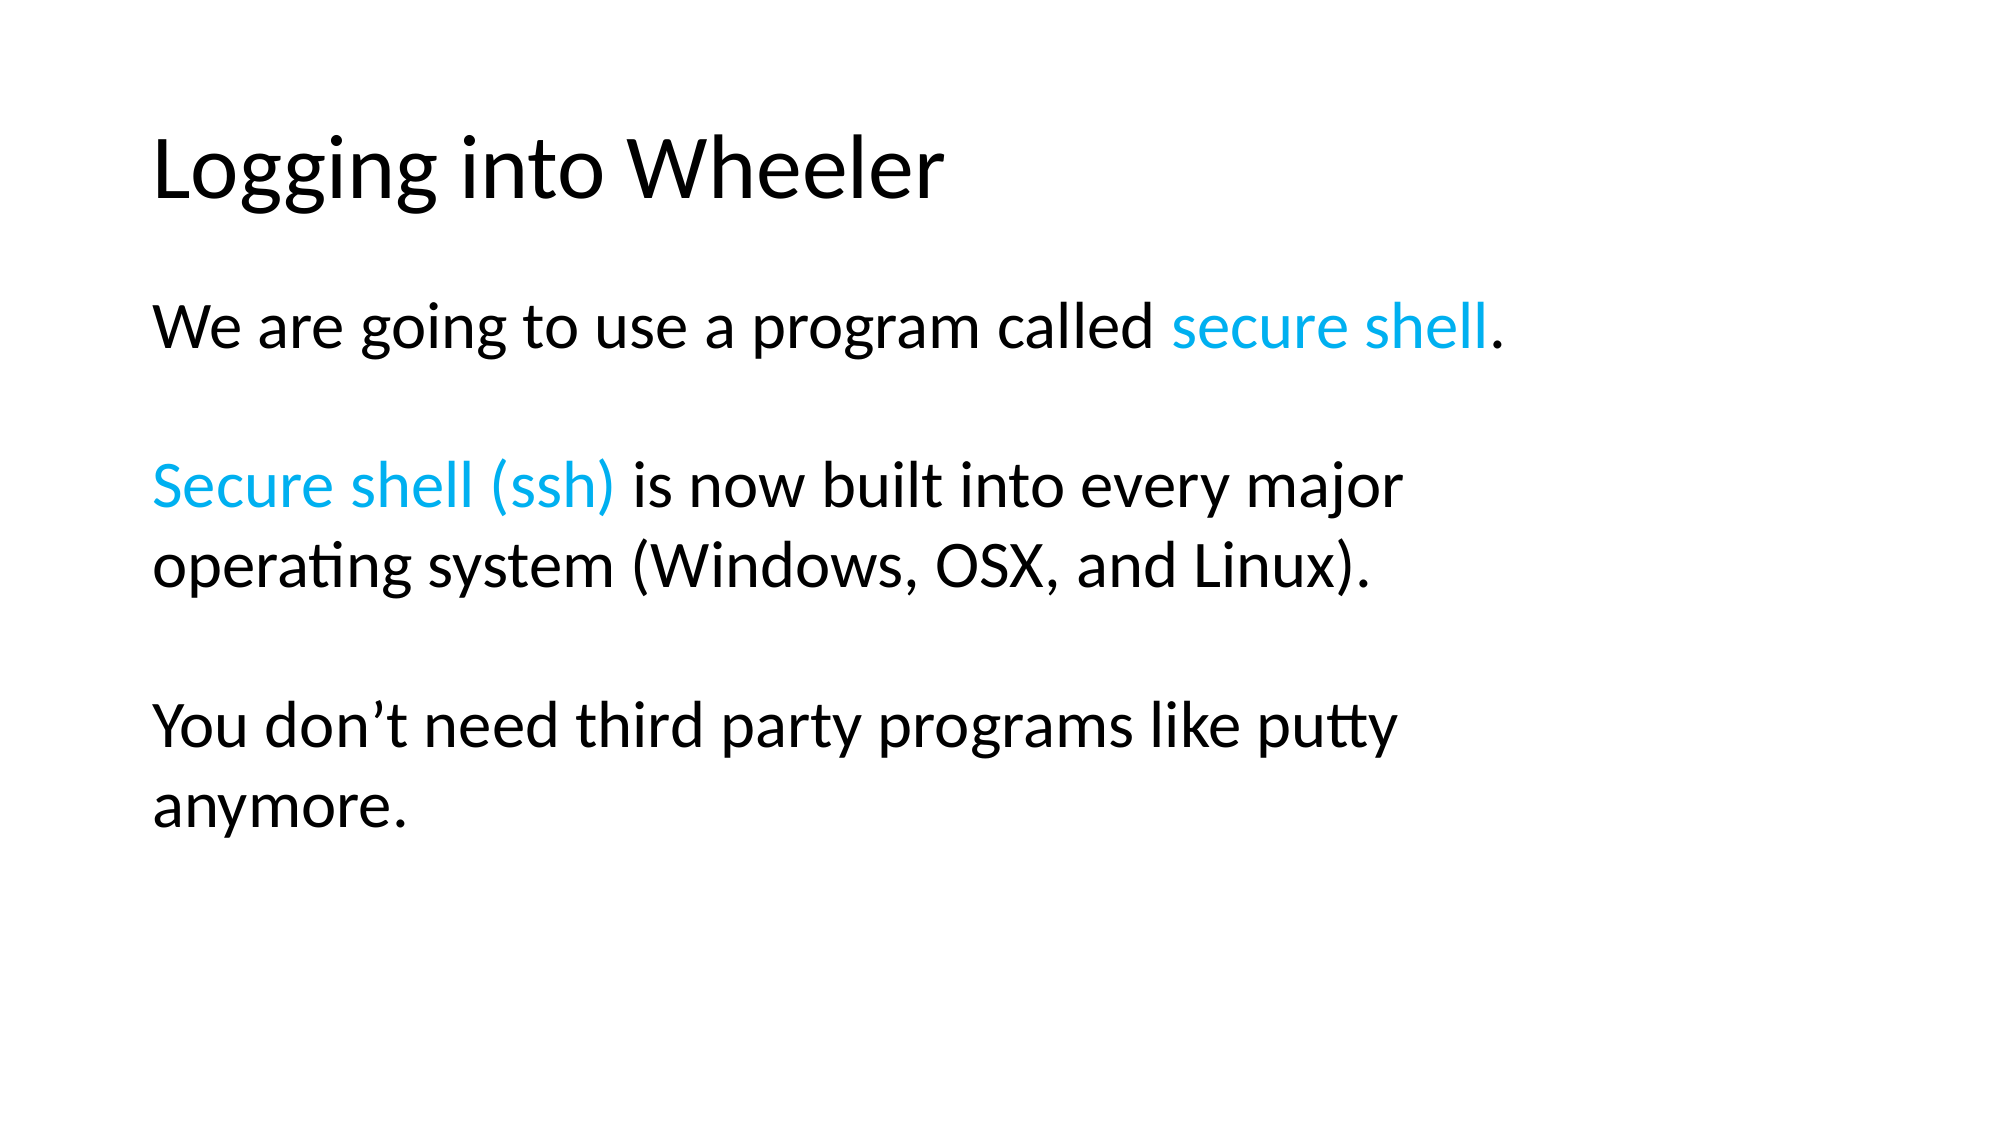

# Logging into Wheeler
We are going to use a program called secure shell.

Secure shell (ssh) is now built into every major operating system (Windows, OSX, and Linux).

You don’t need third party programs like putty anymore.